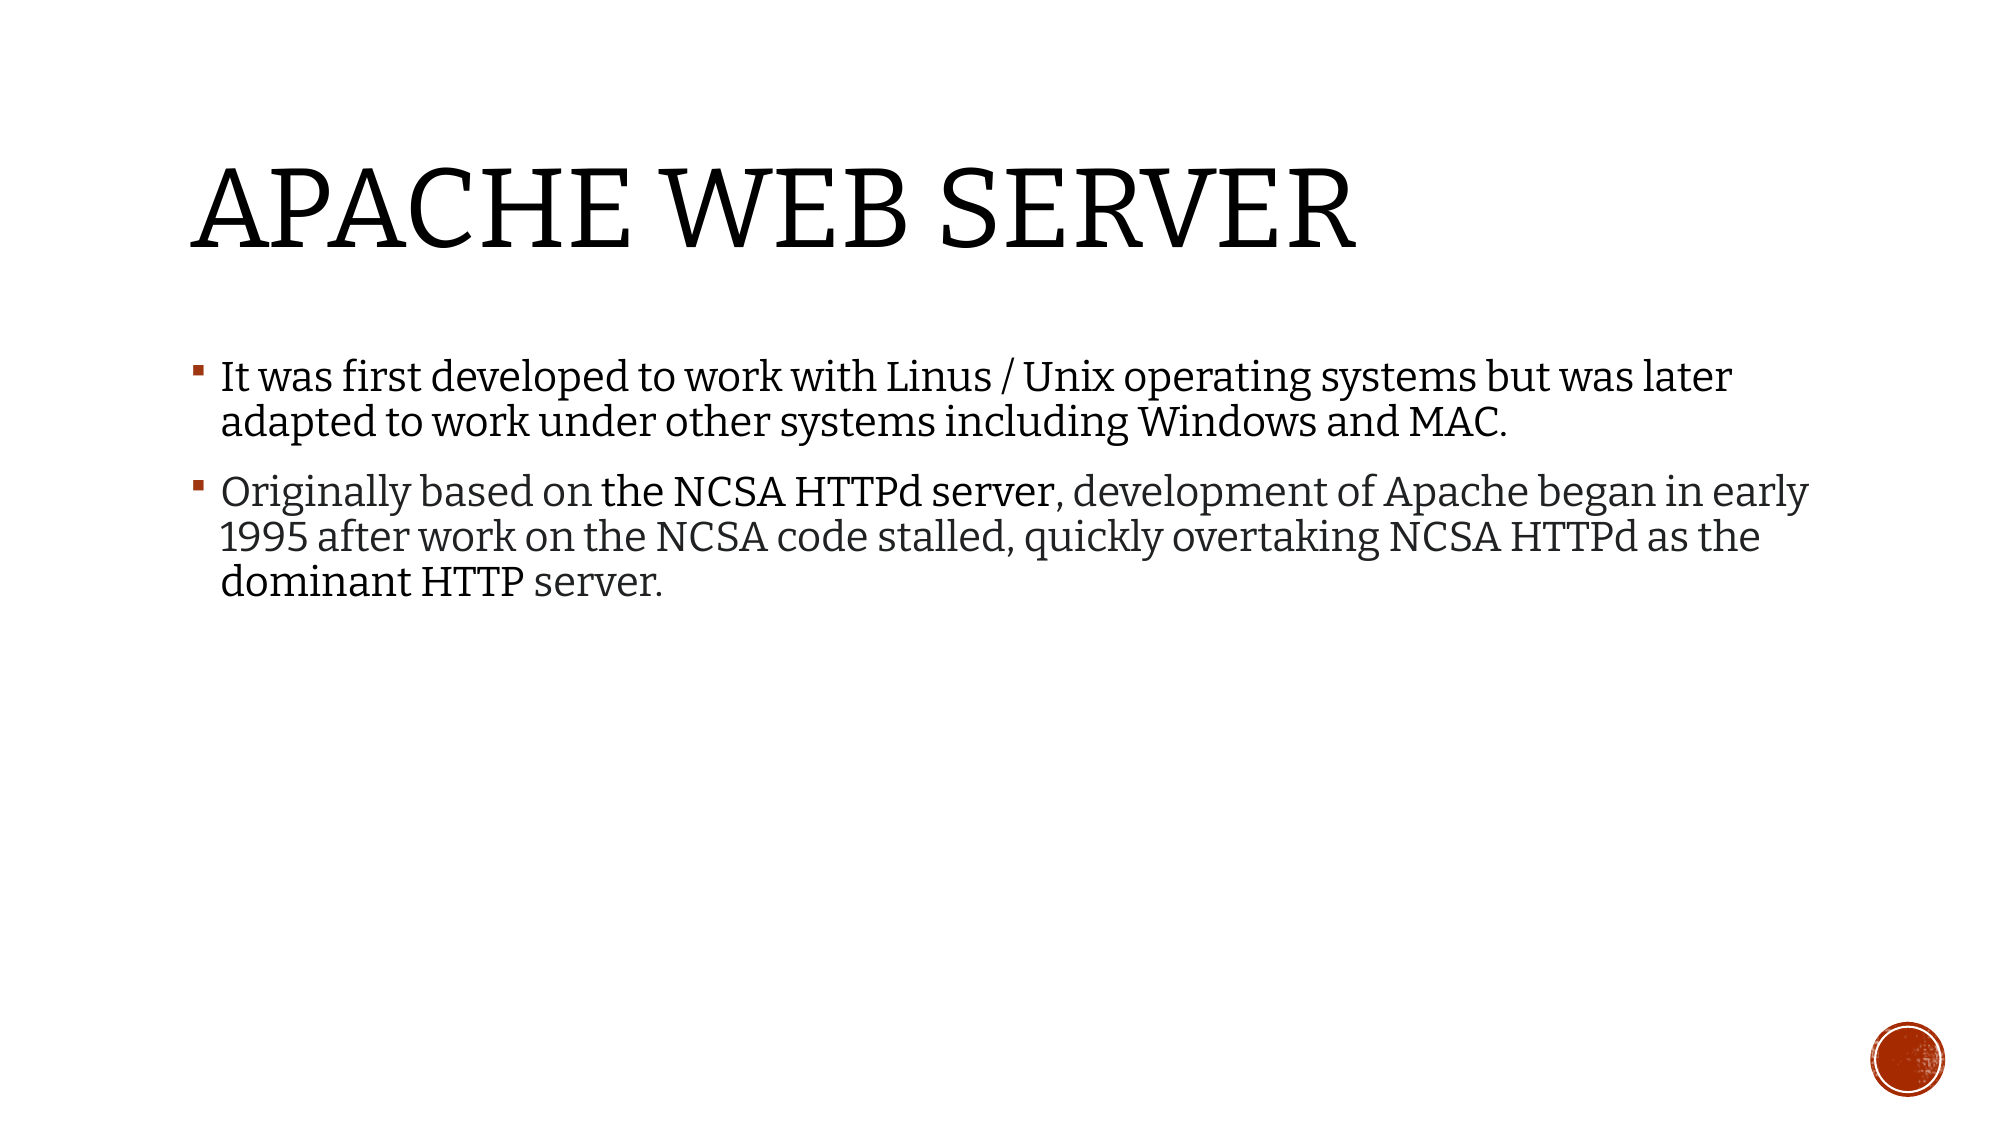

# APACHE Web server
It was first developed to work with Linus / Unix operating systems but was later adapted to work under other systems including Windows and MAC.
Originally based on the NCSA HTTPd server, development of Apache began in early 1995 after work on the NCSA code stalled, quickly overtaking NCSA HTTPd as the dominant HTTP server.